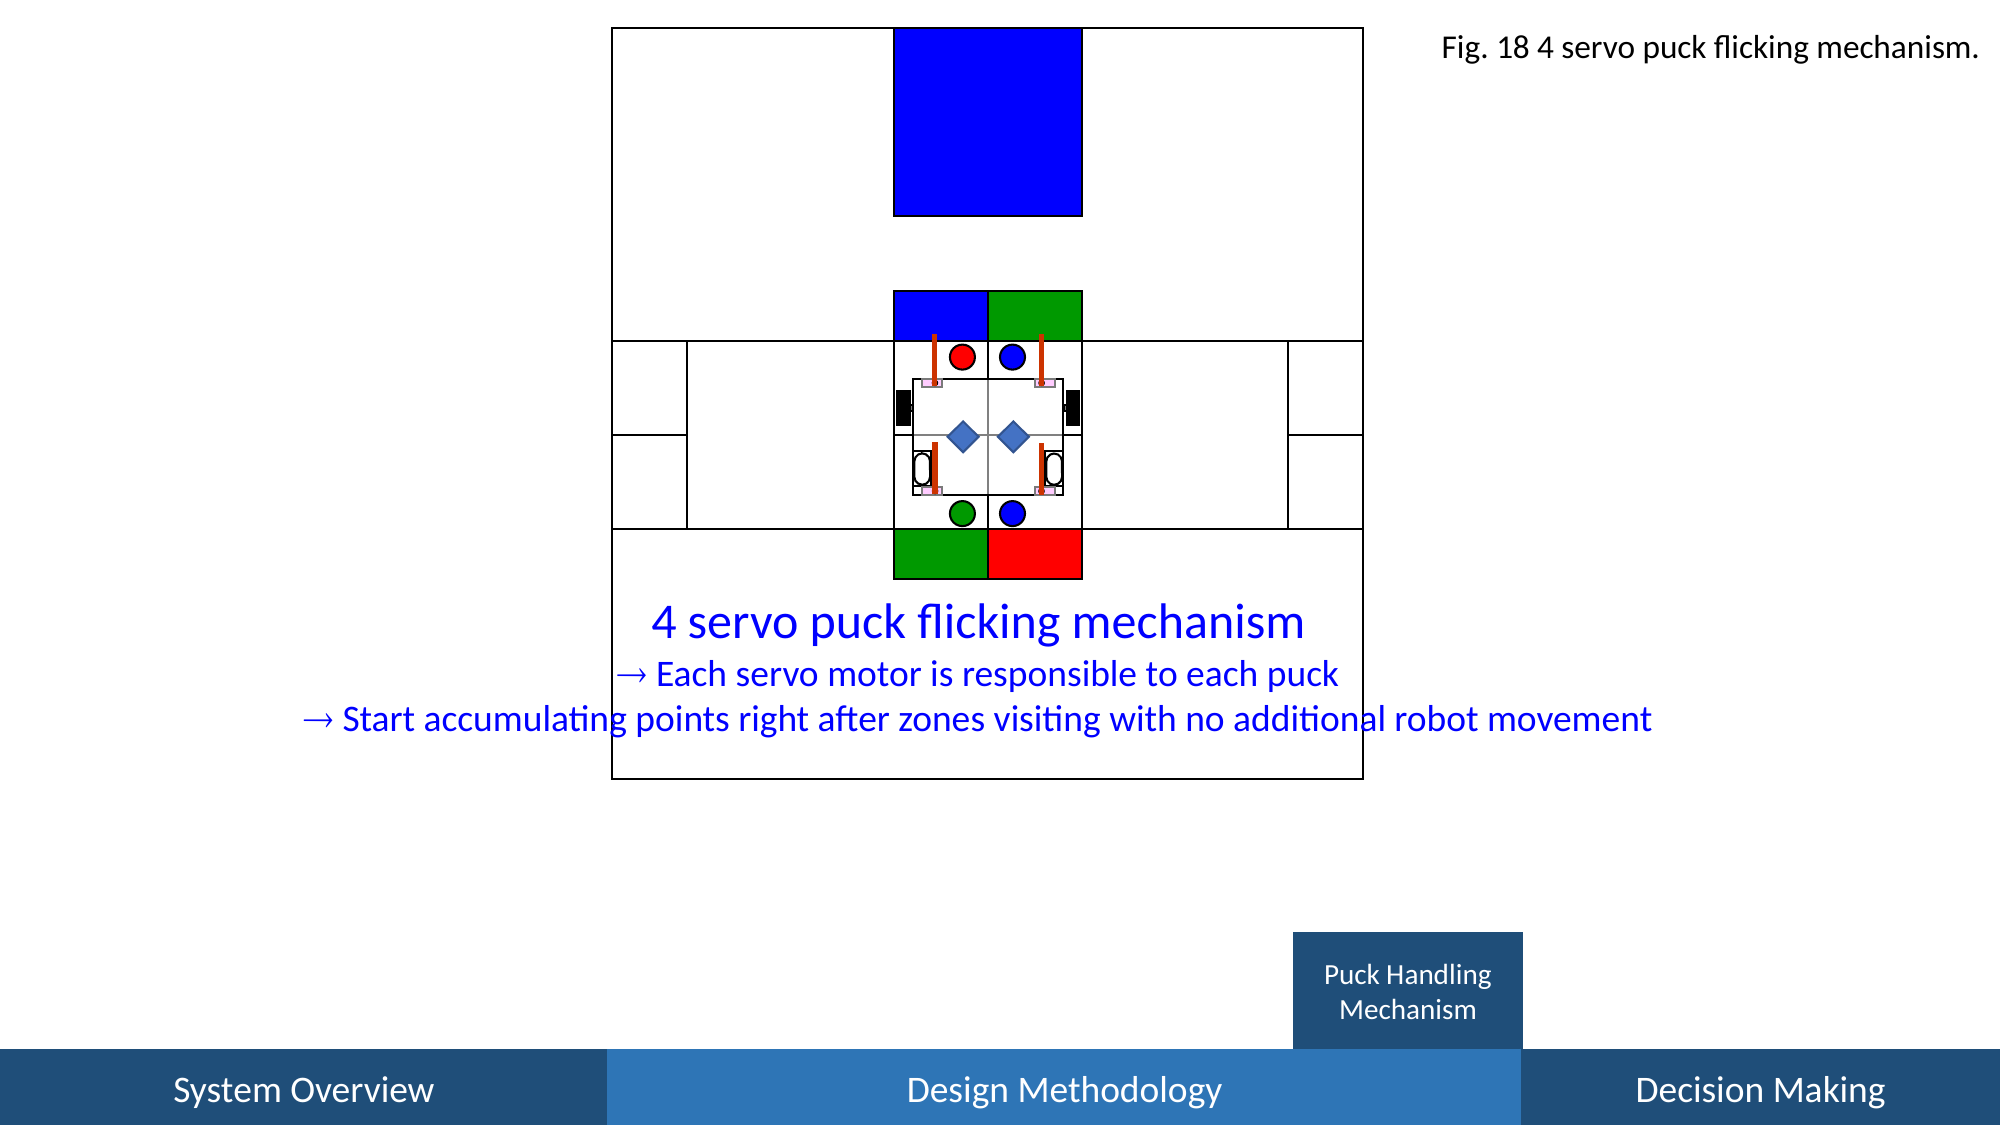

Fig. 18 4 servo puck flicking mechanism.

4 servo puck flicking mechanism
→ Each servo motor is responsible to each puck
→ Start accumulating points right after zones visiting with no additional robot movement

Puck Handling Mechanism
48
System Overview
Design Methodology
Decision Making
System Block Diagram
Crucial Aspects of Design
Unused Alternative
Colour Sensing Mechanism
Motion Flow & Key Methods
Movement Mechanism